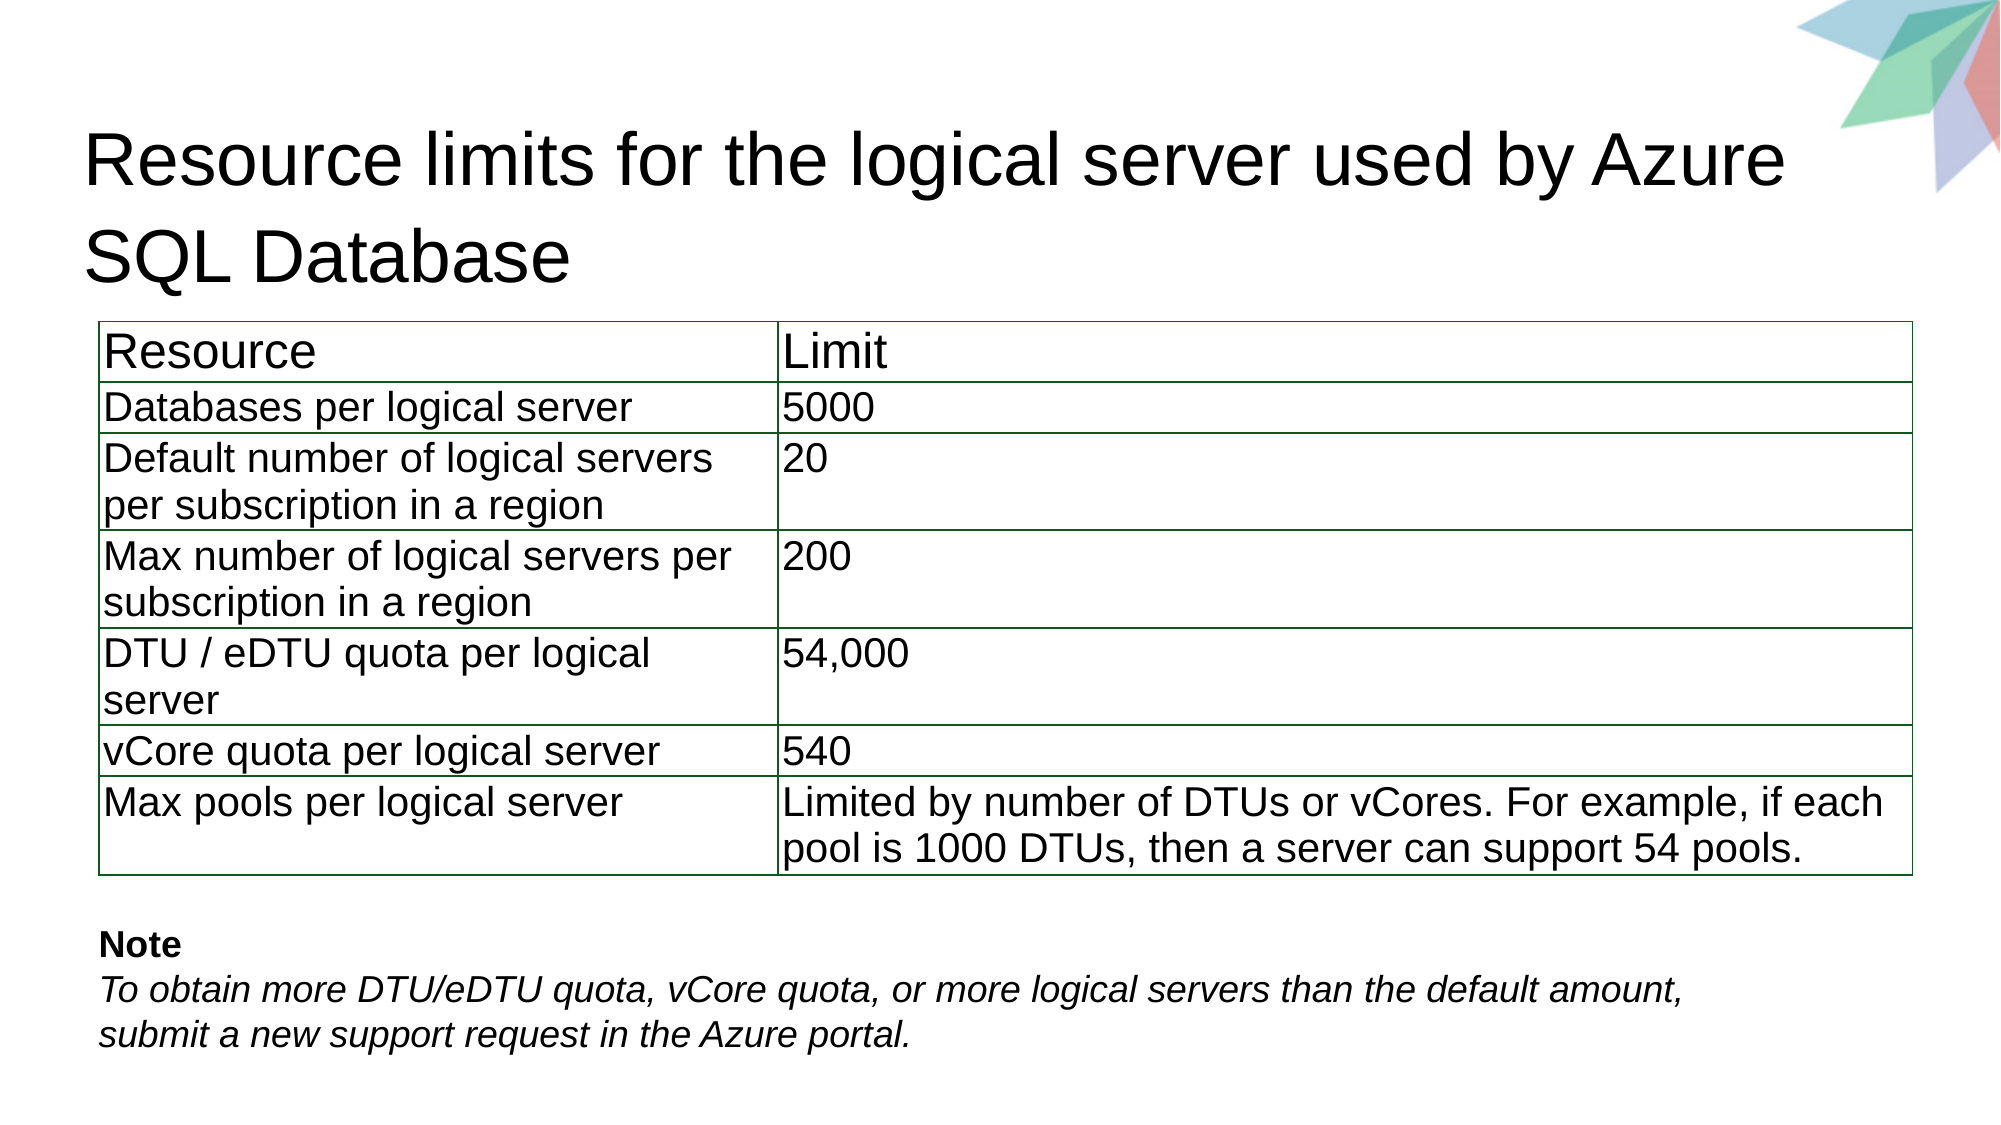

# Resource limits for the logical server used by Azure SQL Database
| Resource | Limit |
| --- | --- |
| Databases per logical server | 5000 |
| Default number of logical servers per subscription in a region | 20 |
| Max number of logical servers per subscription in a region | 200 |
| DTU / eDTU quota per logical server | 54,000 |
| vCore quota per logical server | 540 |
| Max pools per logical server | Limited by number of DTUs or vCores. For example, if each pool is 1000 DTUs, then a server can support 54 pools. |
Note
To obtain more DTU/eDTU quota, vCore quota, or more logical servers than the default amount, submit a new support request in the Azure portal.